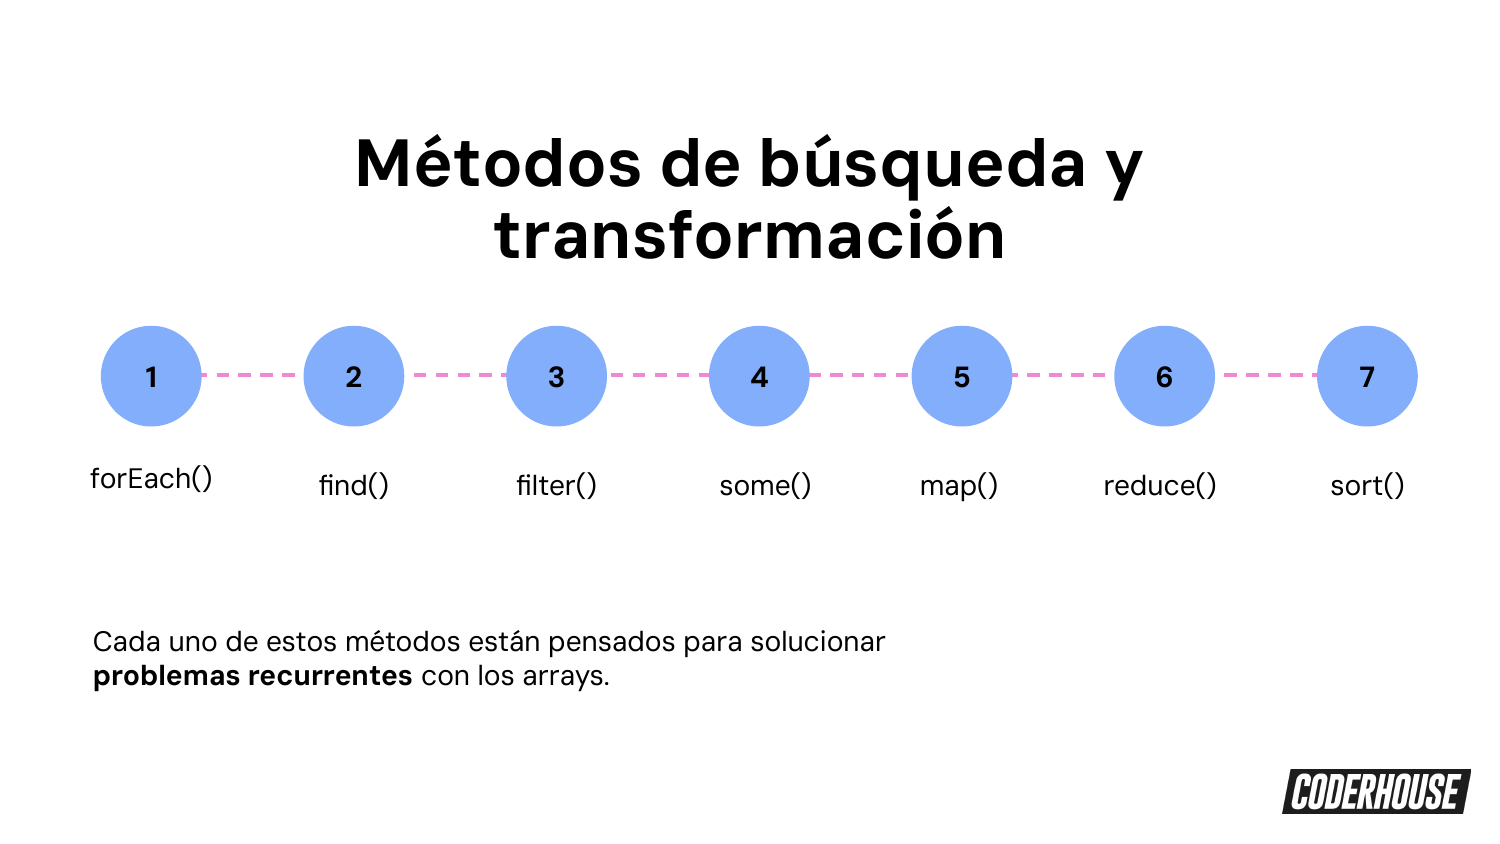

Métodos de búsqueda y transformación
1
2
4
3
5
6
7
forEach()
find()
filter()
some()
map()
reduce()
sort()
Cada uno de estos métodos están pensados para solucionar problemas recurrentes con los arrays.